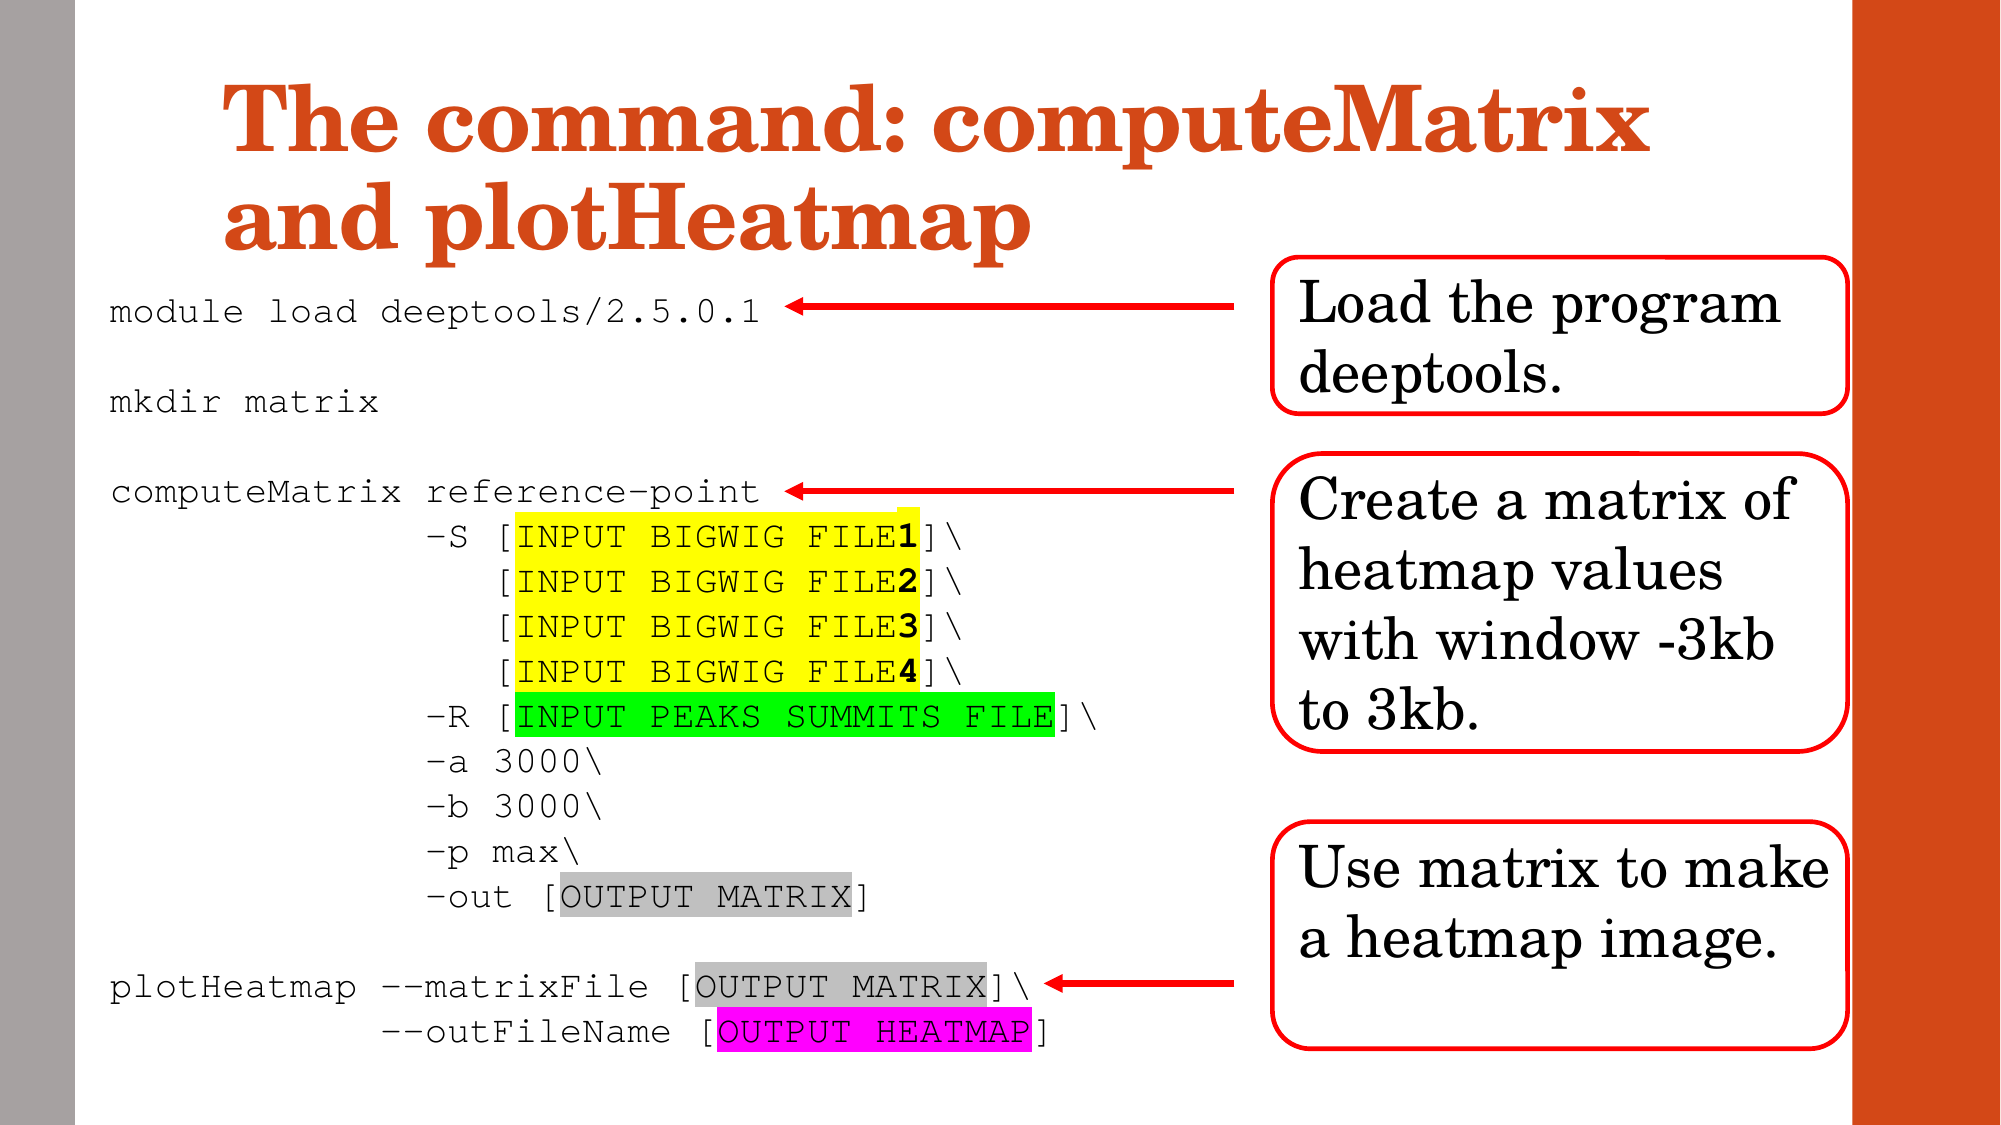

# The command: computeMatrix and plotHeatmap

Load the program deeptools.
module load deeptools/2.5.0.1

mkdir matrix

computeMatrix reference-point
              -S [INPUT BIGWIG FILE1]\
                 [INPUT BIGWIG FILE2]\
                 [INPUT BIGWIG FILE3]\
                 [INPUT BIGWIG FILE4]\
              -R [INPUT PEAKS SUMMITS FILE]\
              -a 3000\
              -b 3000\
              -p max\
              -out [OUTPUT MATRIX]

plotHeatmap --matrixFile [OUTPUT MATRIX]\
            --outFileName [OUTPUT HEATMAP]

Create a matrix of heatmap values with window -3kb to 3kb.

Use matrix to make a heatmap image.